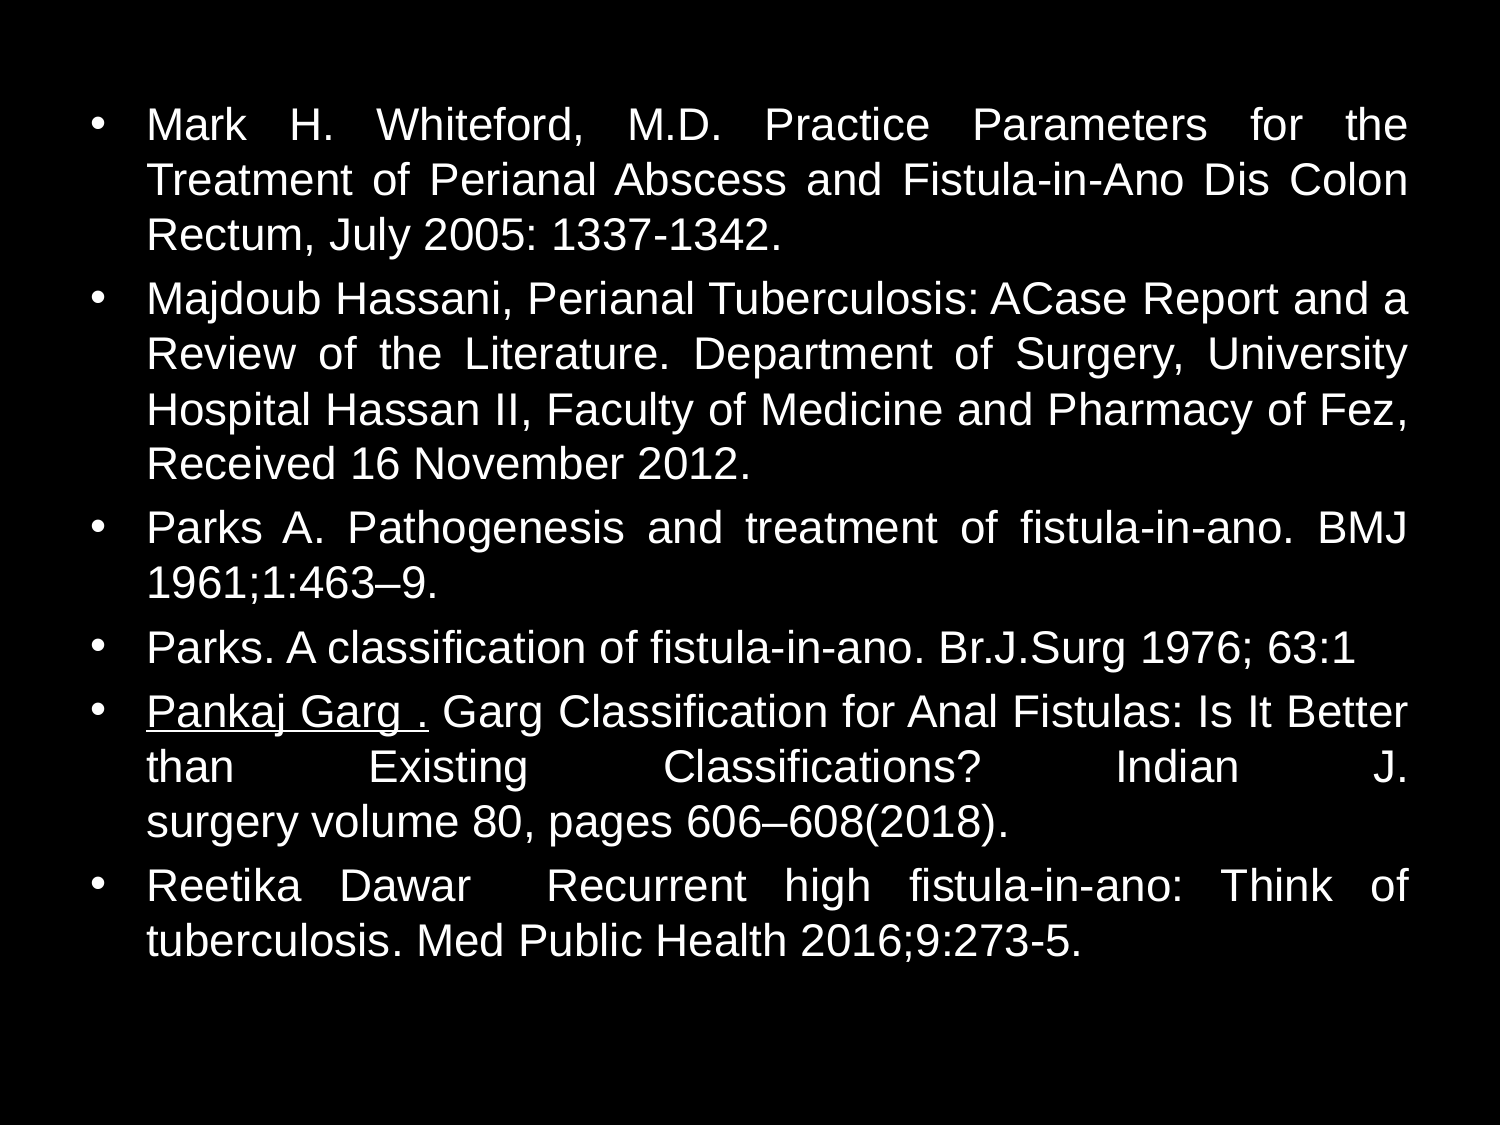

Mark H. Whiteford, M.D. Practice Parameters for the Treatment of Perianal Abscess and Fistula-in-Ano Dis Colon Rectum, July 2005: 1337-1342.
Majdoub Hassani, Perianal Tuberculosis: ACase Report and a Review of the Literature. Department of Surgery, University Hospital Hassan II, Faculty of Medicine and Pharmacy of Fez, Received 16 November 2012.
Parks A. Pathogenesis and treatment of fistula-in-ano. BMJ 1961;1:463–9.
Parks. A classification of fistula-in-ano. Br.J.Surg 1976; 63:1
Pankaj Garg . Garg Classification for Anal Fistulas: Is It Better than Existing Classifications? Indian J. surgery volume 80, pages 606–608(2018).
Reetika Dawar  Recurrent high fistula-in-ano: Think of tuberculosis. Med Public Health 2016;9:273-5.